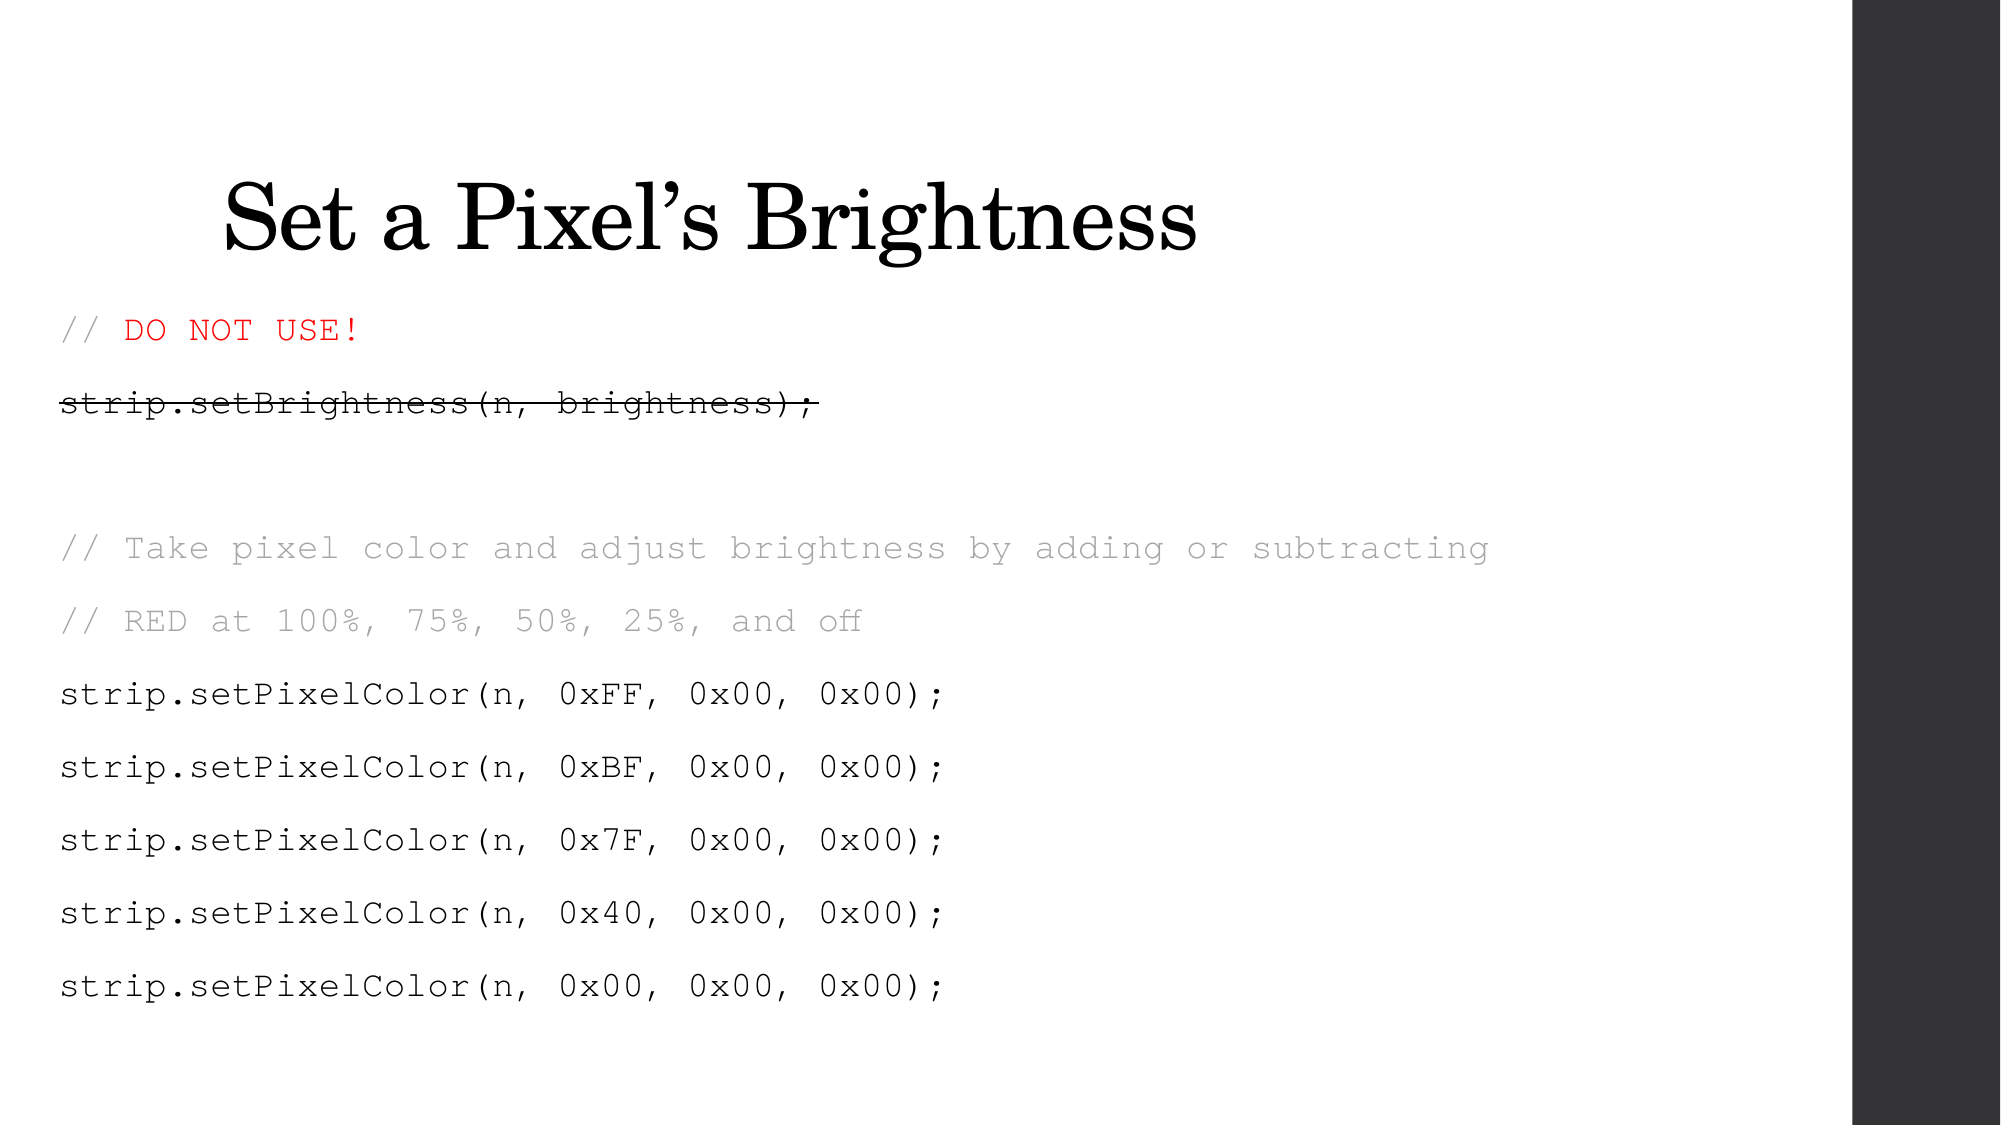

# Set a Pixel’s Brightness
// DO NOT USE!
strip.setBrightness(n, brightness);

// Take pixel color and adjust brightness by adding or subtracting
// RED at 100%, 75%, 50%, 25%, and off
strip.setPixelColor(n, 0xFF, 0x00, 0x00);
strip.setPixelColor(n, 0xBF, 0x00, 0x00);
strip.setPixelColor(n, 0x7F, 0x00, 0x00);
strip.setPixelColor(n, 0x40, 0x00, 0x00);
strip.setPixelColor(n, 0x00, 0x00, 0x00);